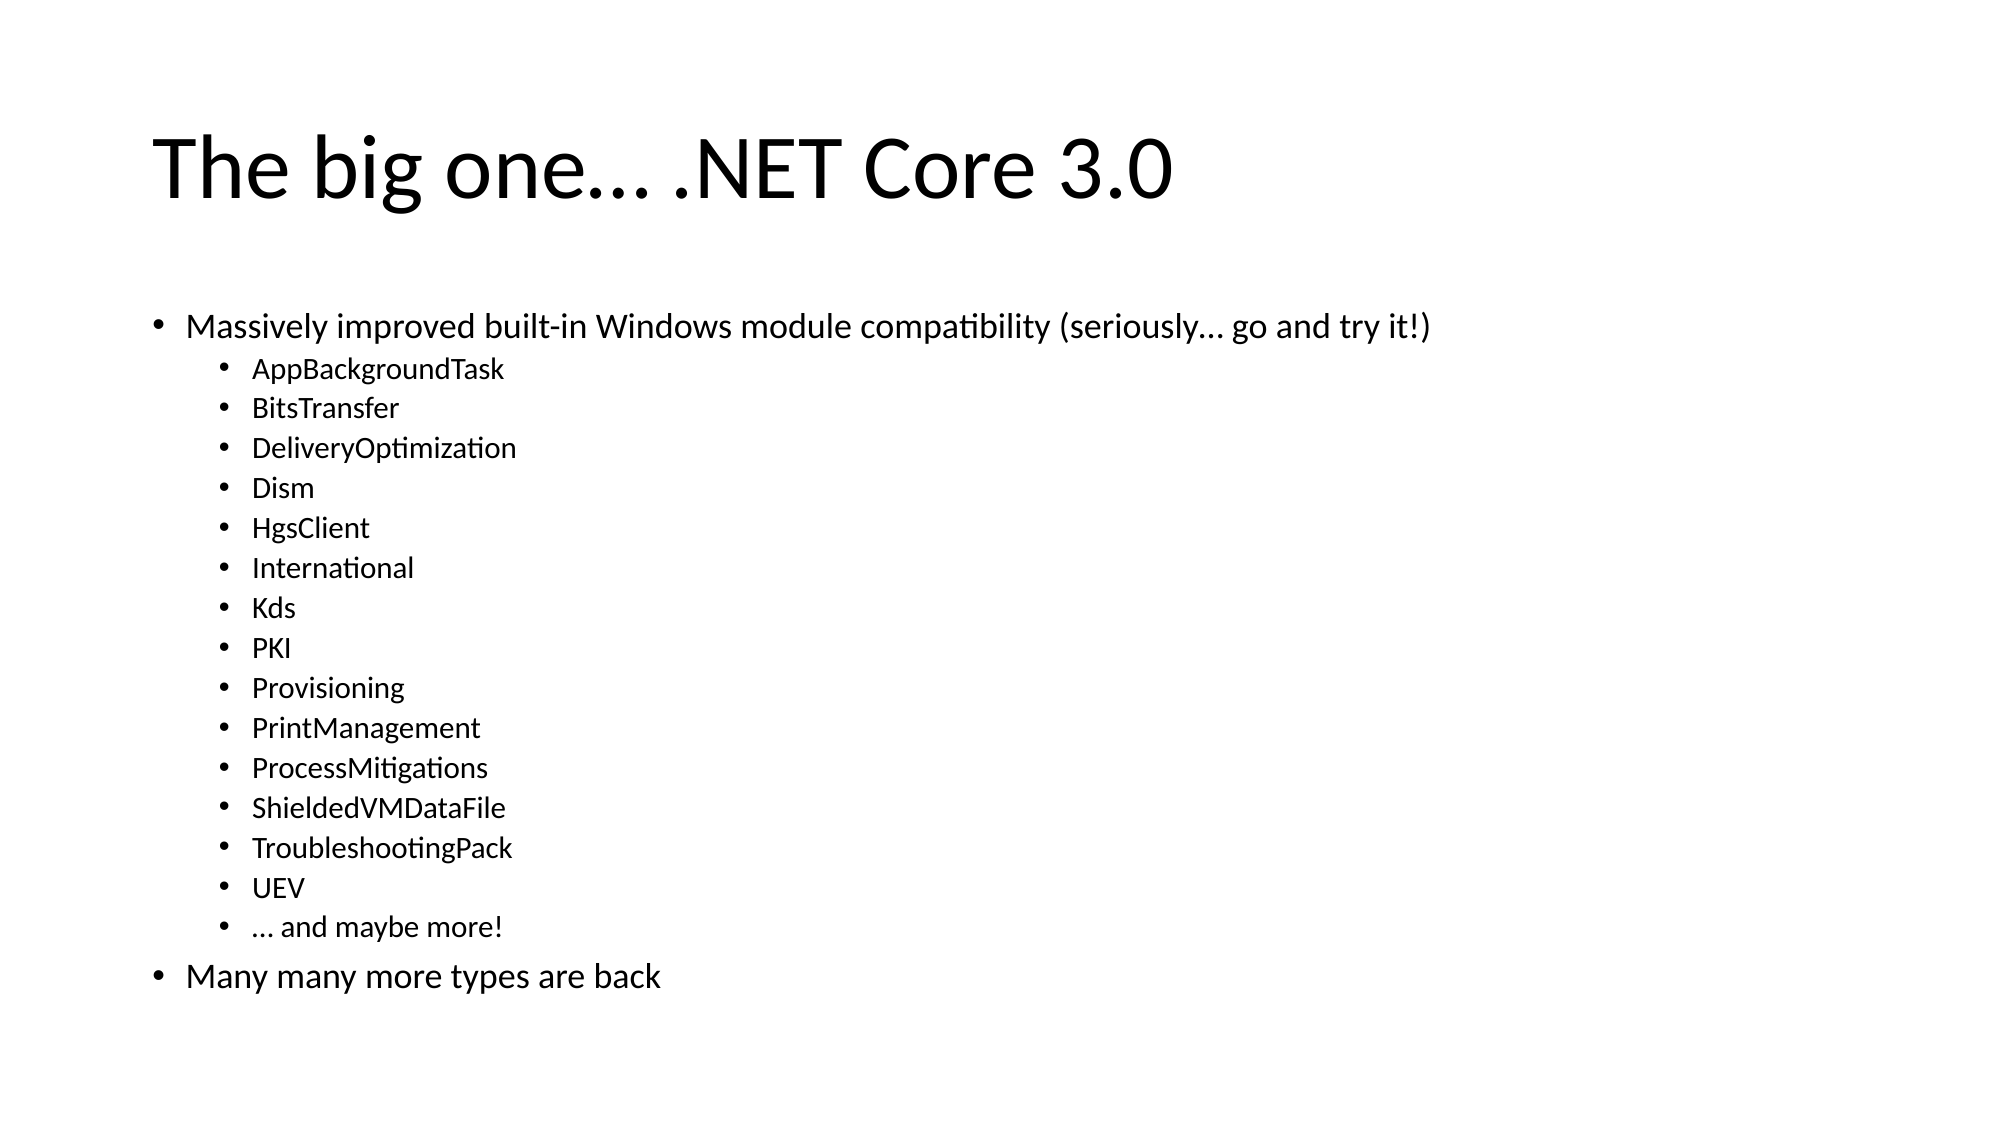

# The big one… .NET Core 3.0
Massively improved built-in Windows module compatibility (seriously… go and try it!)
AppBackgroundTask
BitsTransfer
DeliveryOptimization
Dism
HgsClient
International
Kds
PKI
Provisioning
PrintManagement
ProcessMitigations
ShieldedVMDataFile
TroubleshootingPack
UEV
… and maybe more!
Many many more types are back